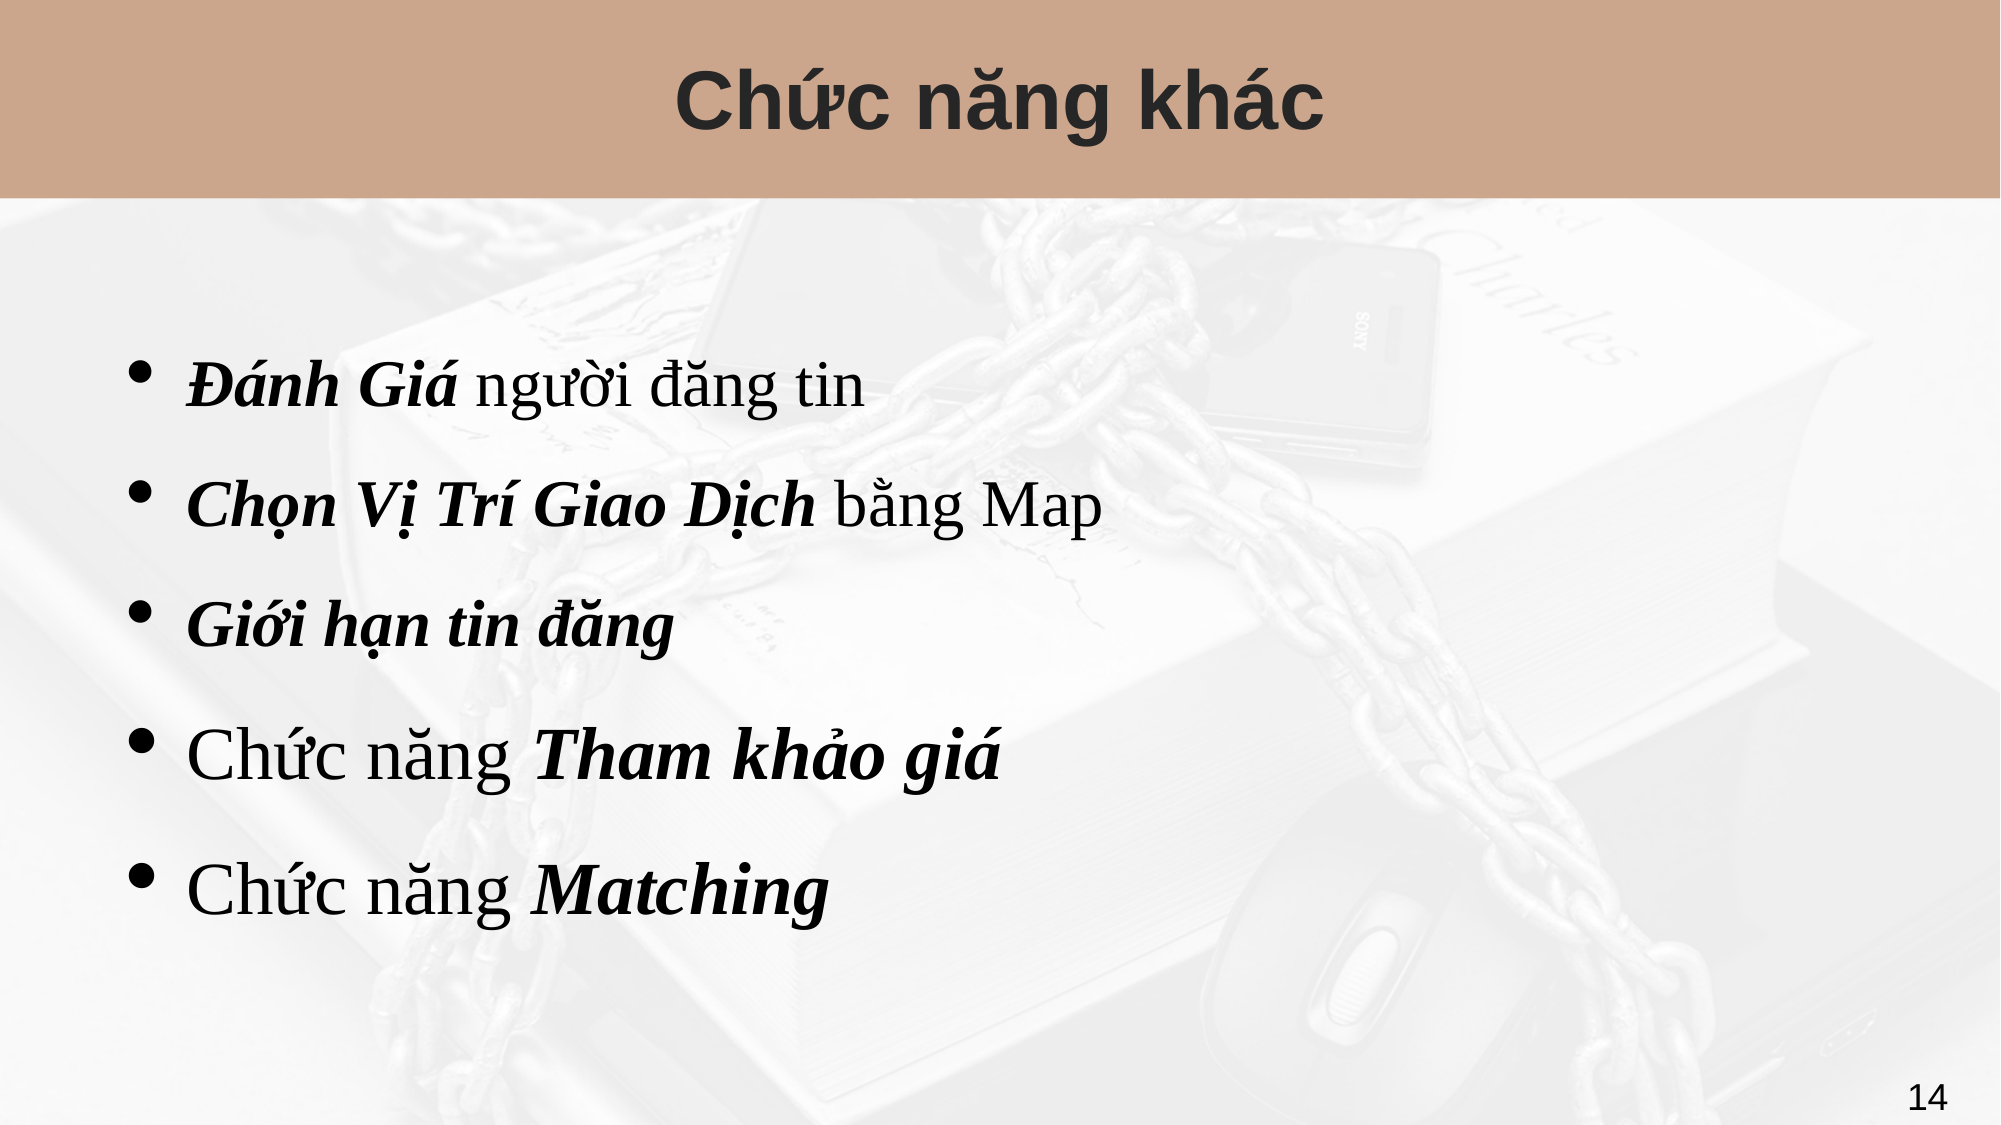

# Chức năng khác
Đánh Giá người đăng tin
Chọn Vị Trí Giao Dịch bằng Map
Giới hạn tin đăng
Chức năng Tham khảo giá
Chức năng Matching
14